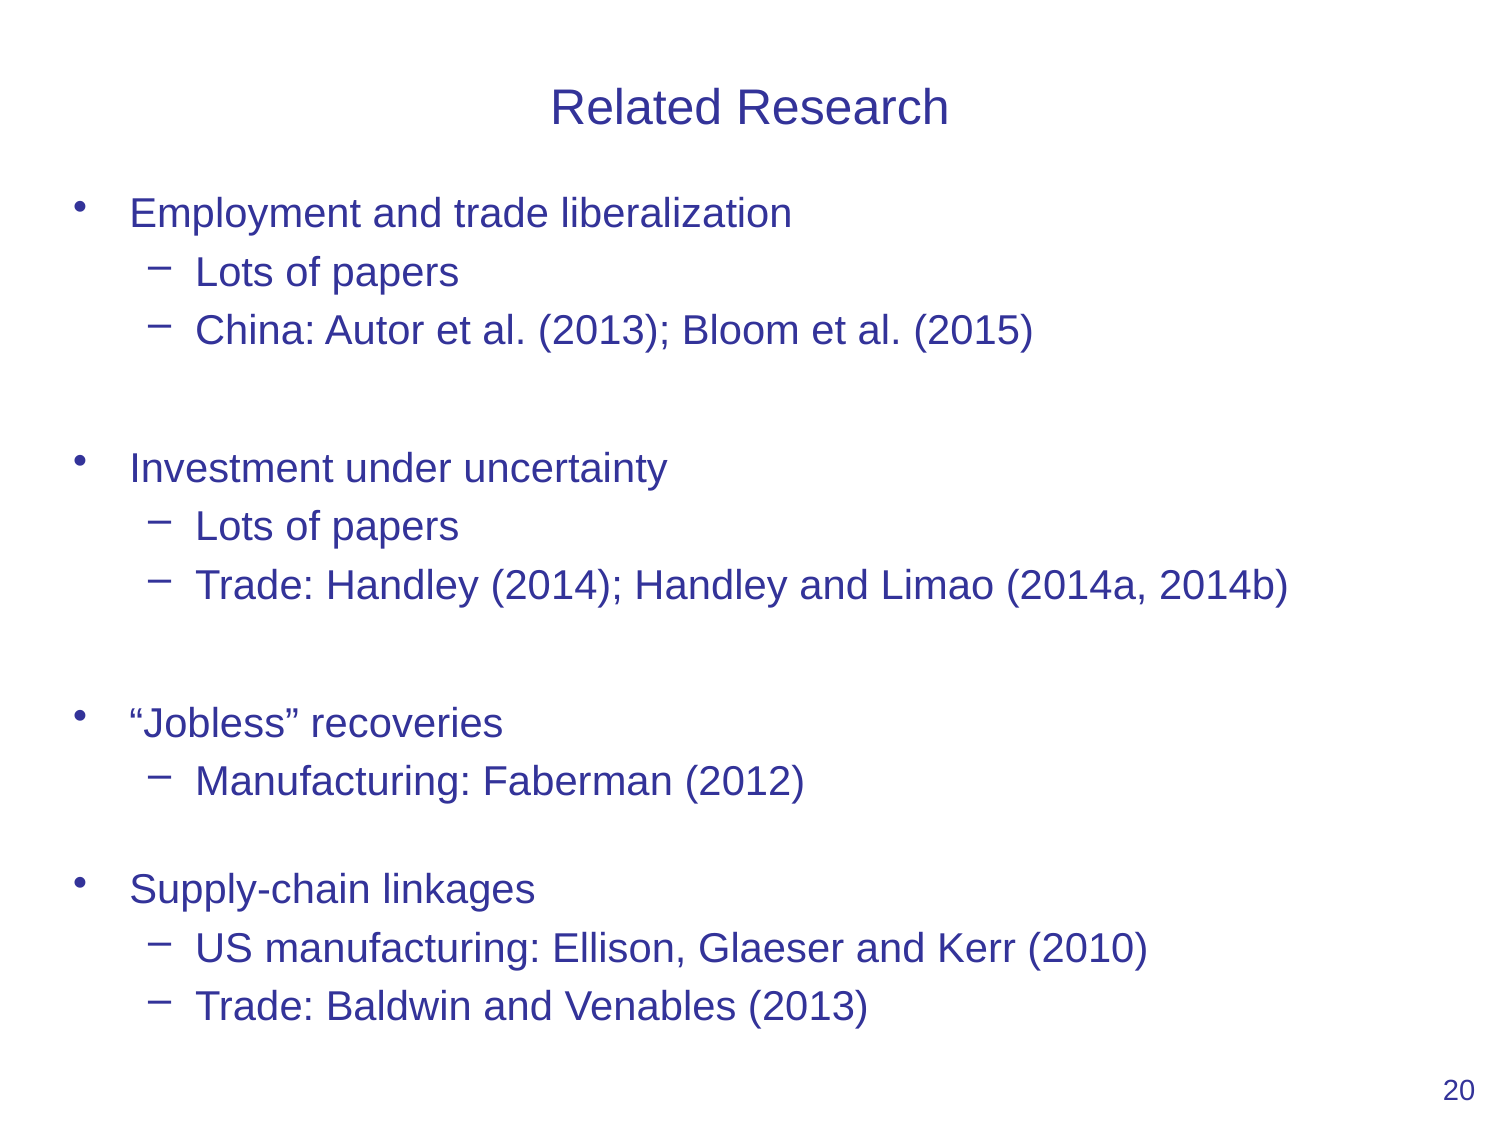

# Related Research
Employment and trade liberalization
Lots of papers
China: Autor et al. (2013); Bloom et al. (2015)

Investment under uncertainty
Lots of papers
Trade: Handley (2014); Handley and Limao (2014a, 2014b)

“Jobless” recoveries
Manufacturing: Faberman (2012)
Supply-chain linkages
US manufacturing: Ellison, Glaeser and Kerr (2010)
Trade: Baldwin and Venables (2013)

20